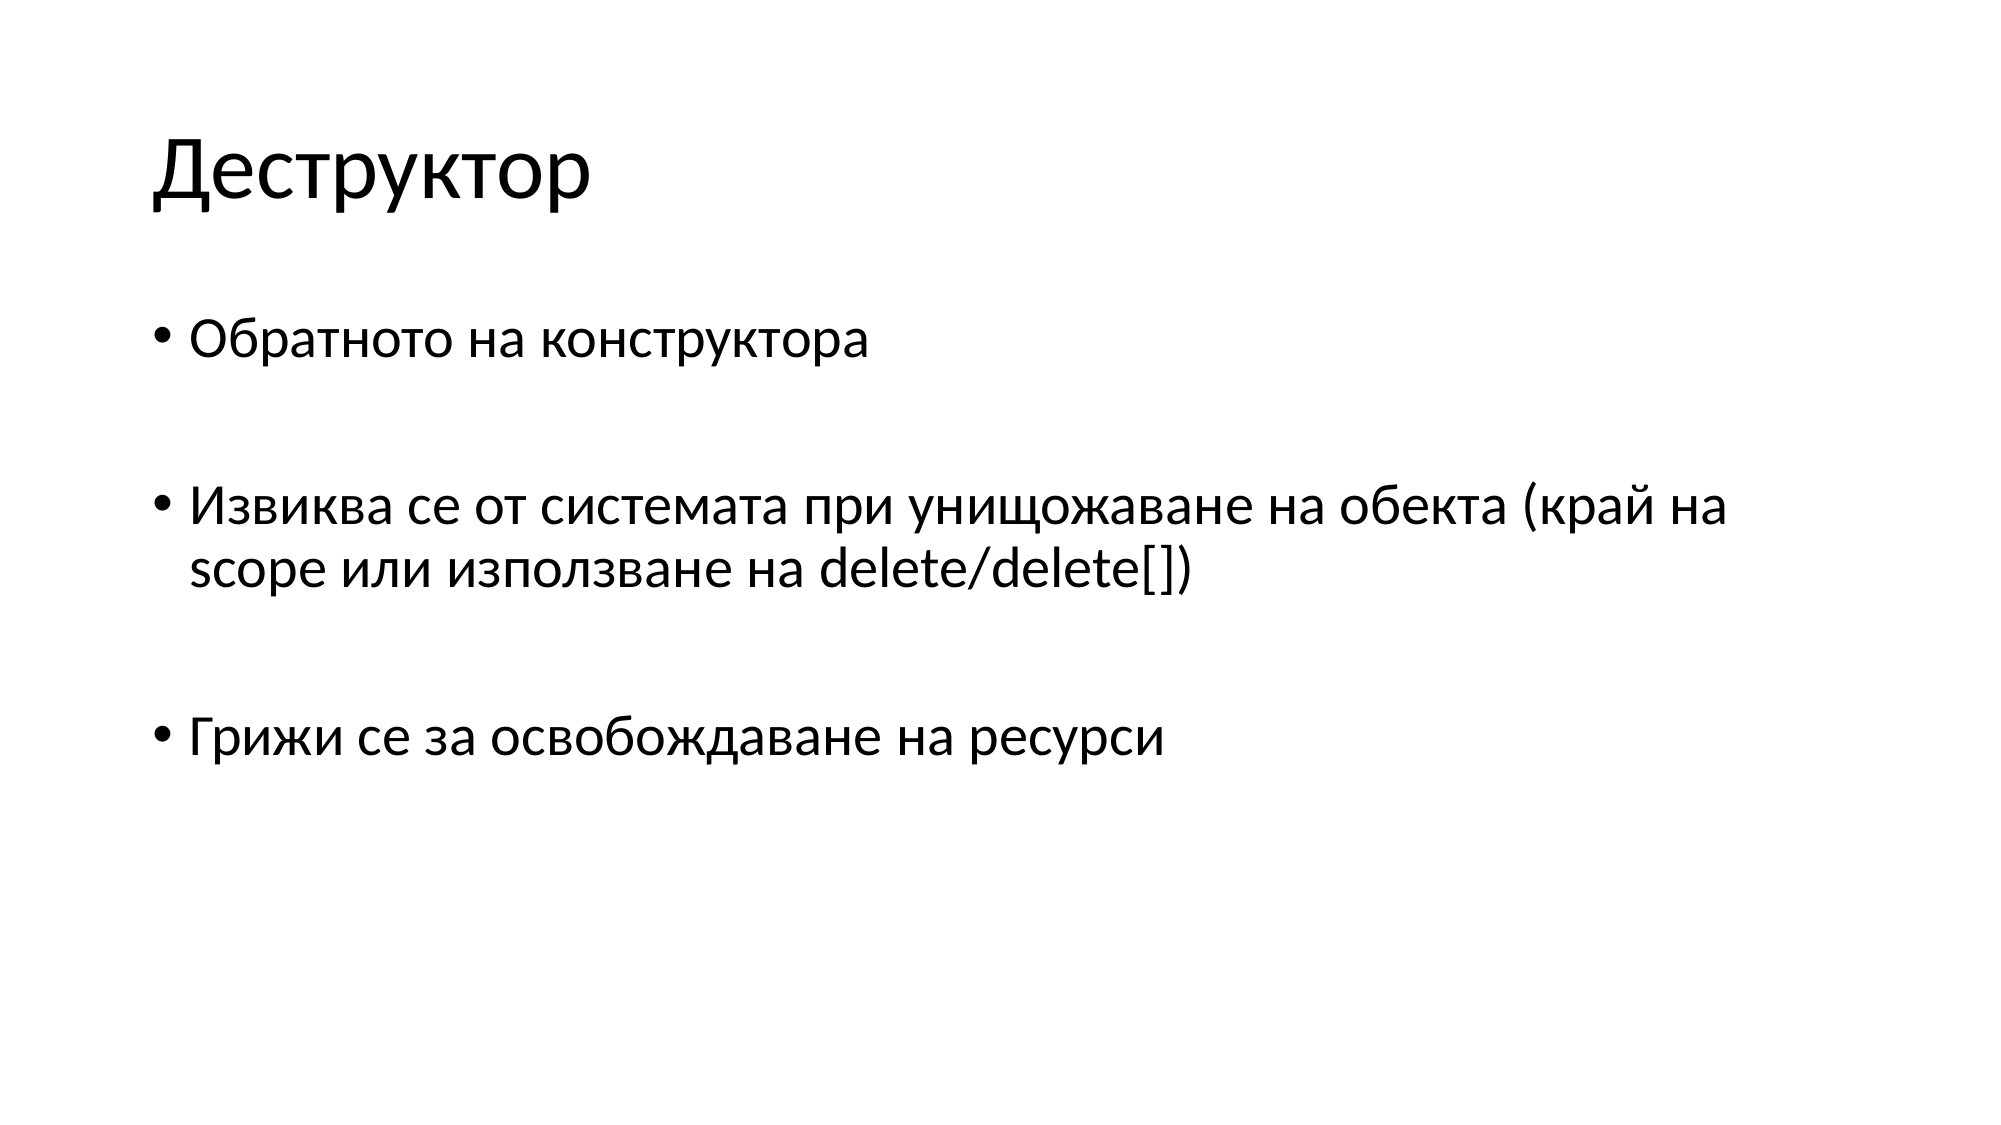

# Деструктор
Обратното на конструктора

Извиква се от системата при унищожаване на обекта (край на scope или използване на delete/delete[])

Грижи се за освобождаване на ресурси